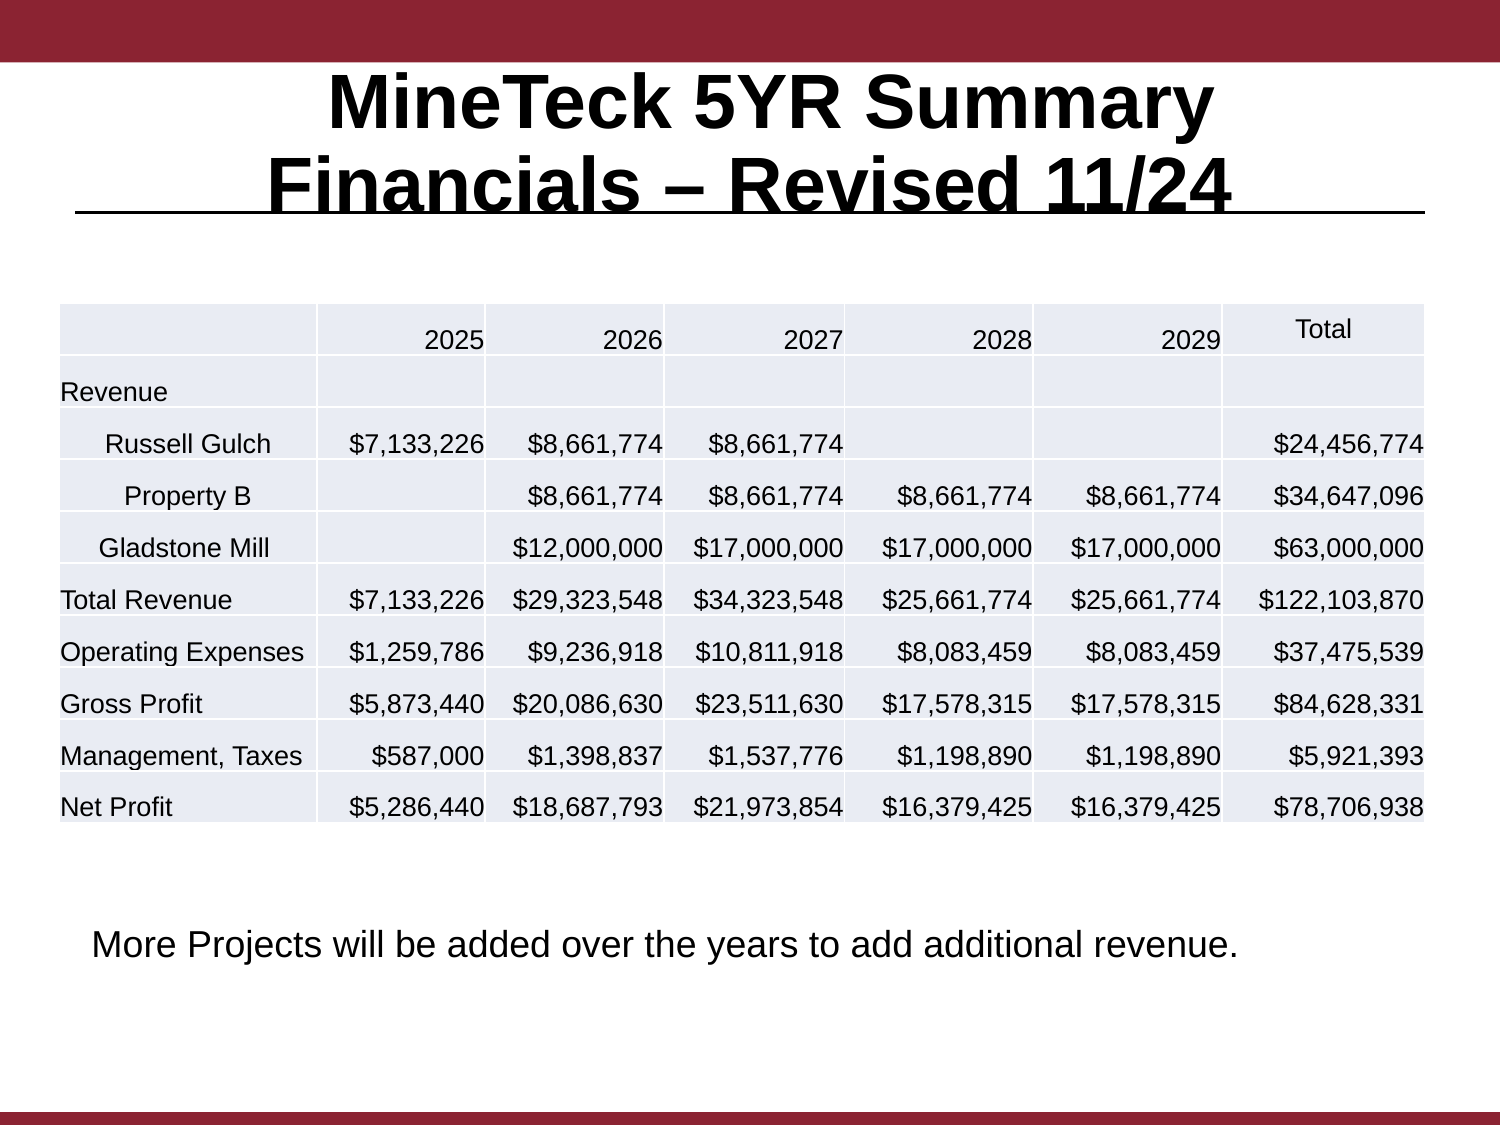

# MineTeck 5YR Summary Financials – Revised 11/24
|  | 2025 | 2026 | 2027 | 2028 | 2029 | Total |
| --- | --- | --- | --- | --- | --- | --- |
| Revenue |  |  |  |  |  |  |
| Russell Gulch | $7,133,226 | $8,661,774 | $8,661,774 |  |  | $24,456,774 |
| Property B |  | $8,661,774 | $8,661,774 | $8,661,774 | $8,661,774 | $34,647,096 |
| Gladstone Mill |  | $12,000,000 | $17,000,000 | $17,000,000 | $17,000,000 | $63,000,000 |
| Total Revenue | $7,133,226 | $29,323,548 | $34,323,548 | $25,661,774 | $25,661,774 | $122,103,870 |
| Operating Expenses | $1,259,786 | $9,236,918 | $10,811,918 | $8,083,459 | $8,083,459 | $37,475,539 |
| Gross Profit | $5,873,440 | $20,086,630 | $23,511,630 | $17,578,315 | $17,578,315 | $84,628,331 |
| Management, Taxes | $587,000 | $1,398,837 | $1,537,776 | $1,198,890 | $1,198,890 | $5,921,393 |
| Net Profit | $5,286,440 | $18,687,793 | $21,973,854 | $16,379,425 | $16,379,425 | $78,706,938 |
More Projects will be added over the years to add additional revenue.